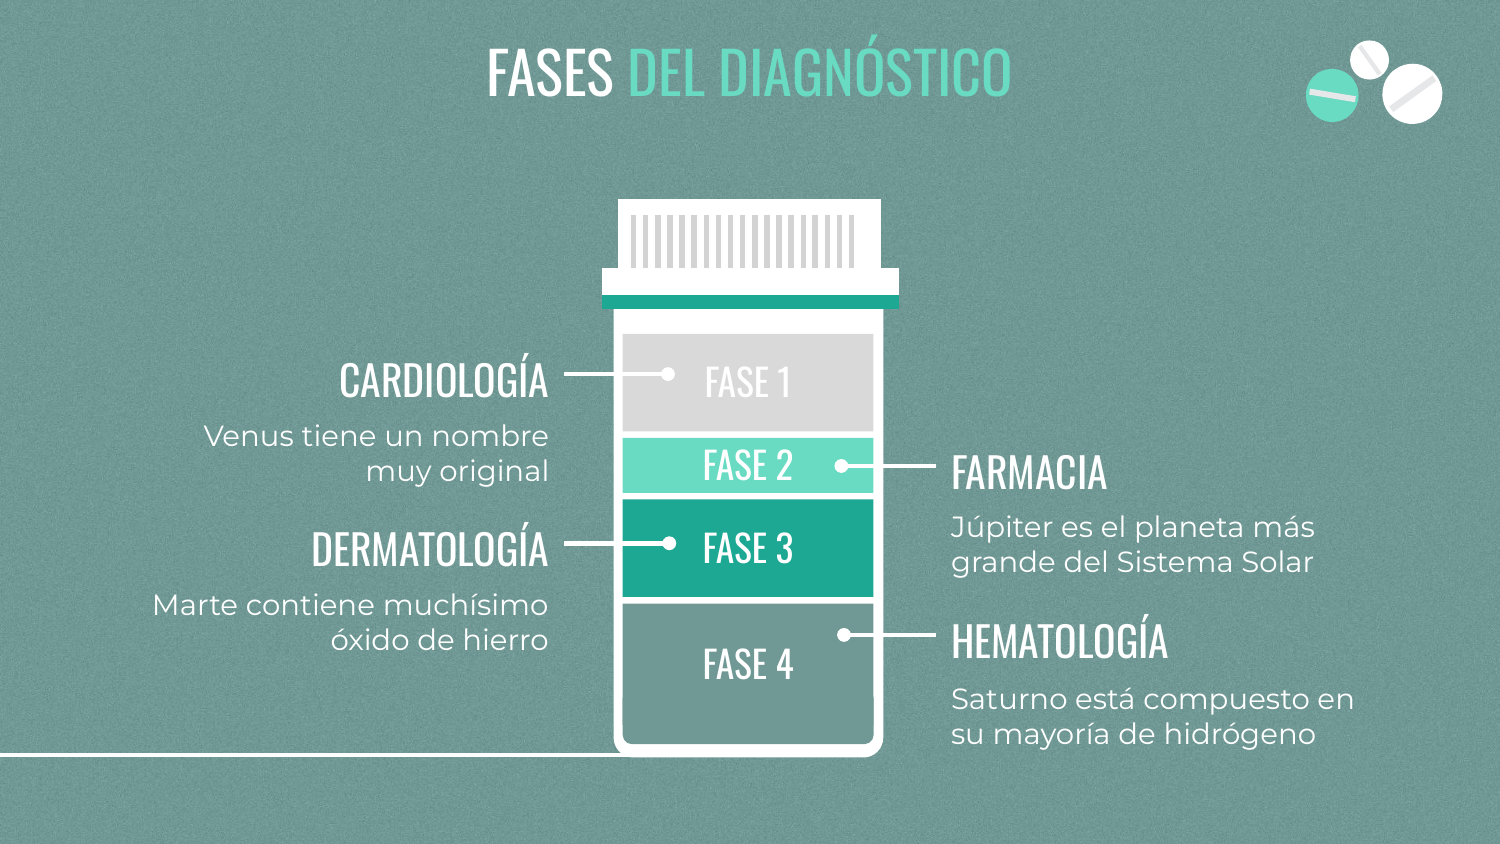

# FASES DEL DIAGNÓSTICO

FASE 1
CARDIOLOGÍA
Venus tiene un nombre muy original
FARMACIA
FASE 2
Júpiter es el planeta más grande del Sistema Solar
FASE 3
DERMATOLOGÍA
Marte contiene muchísimo óxido de hierro
HEMATOLOGÍA
FASE 4

Saturno está compuesto en su mayoría de hidrógeno